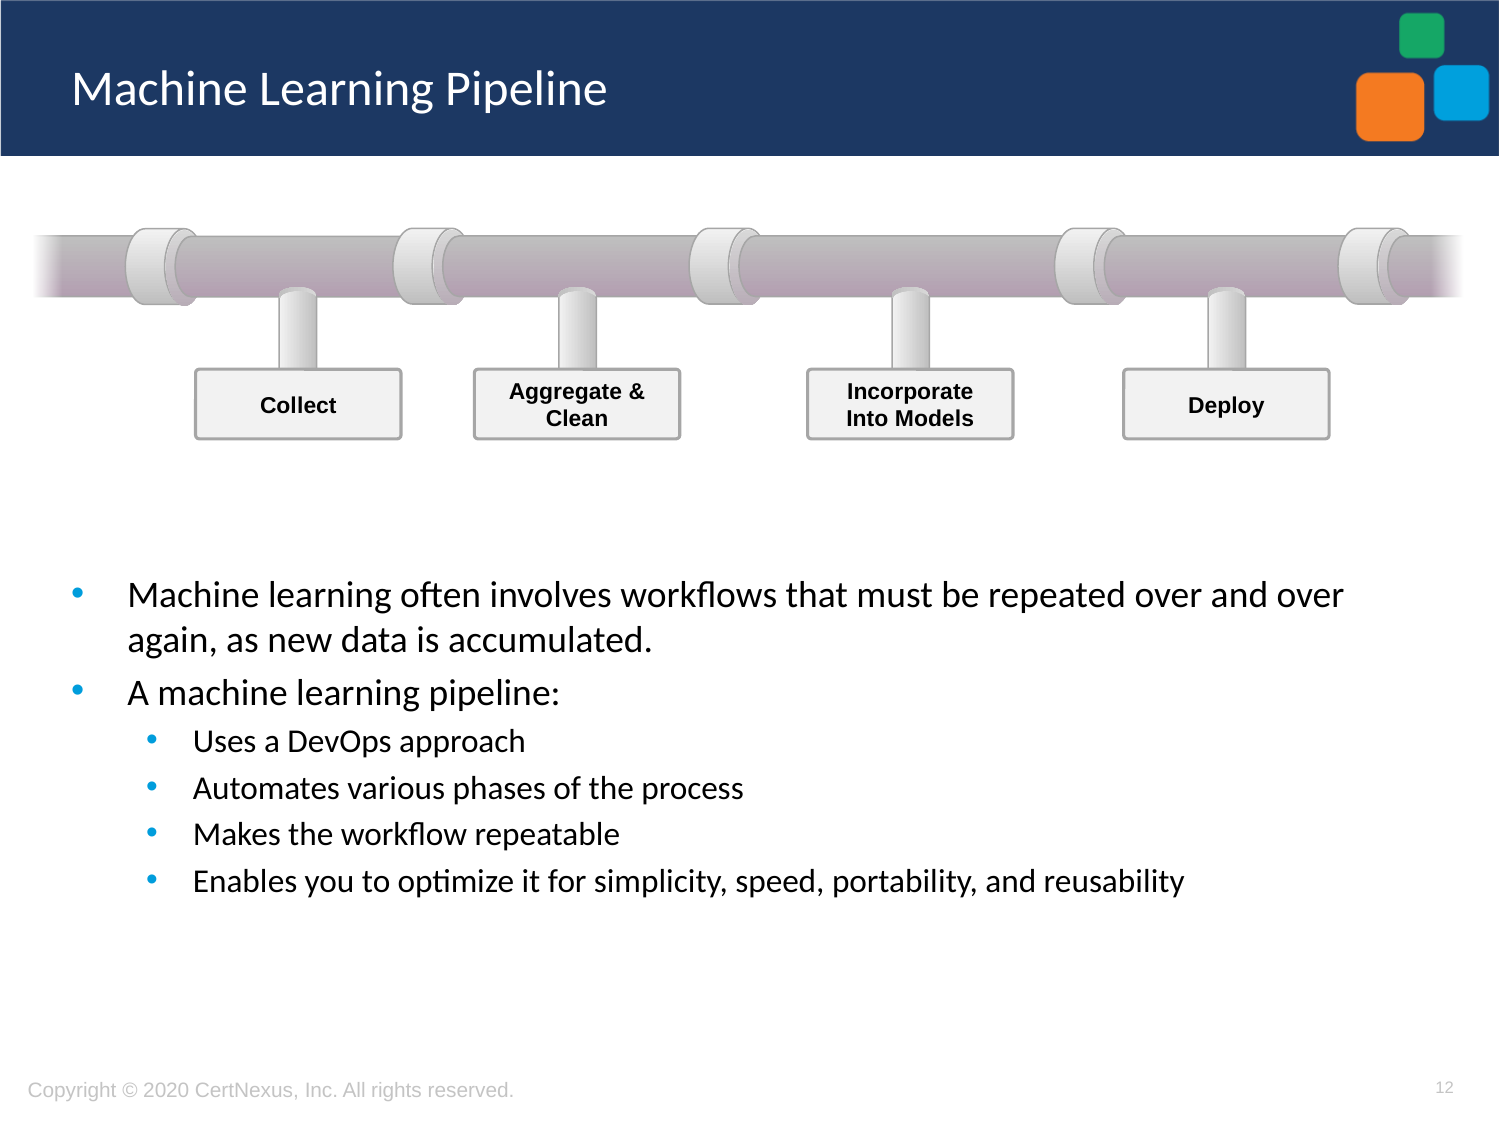

# Machine Learning Pipeline

Collect
Aggregate & Clean
Incorporate Into Models
Deploy
Machine learning often involves workflows that must be repeated over and over again, as new data is accumulated.
A machine learning pipeline:
Uses a DevOps approach
Automates various phases of the process
Makes the workflow repeatable
Enables you to optimize it for simplicity, speed, portability, and reusability
12